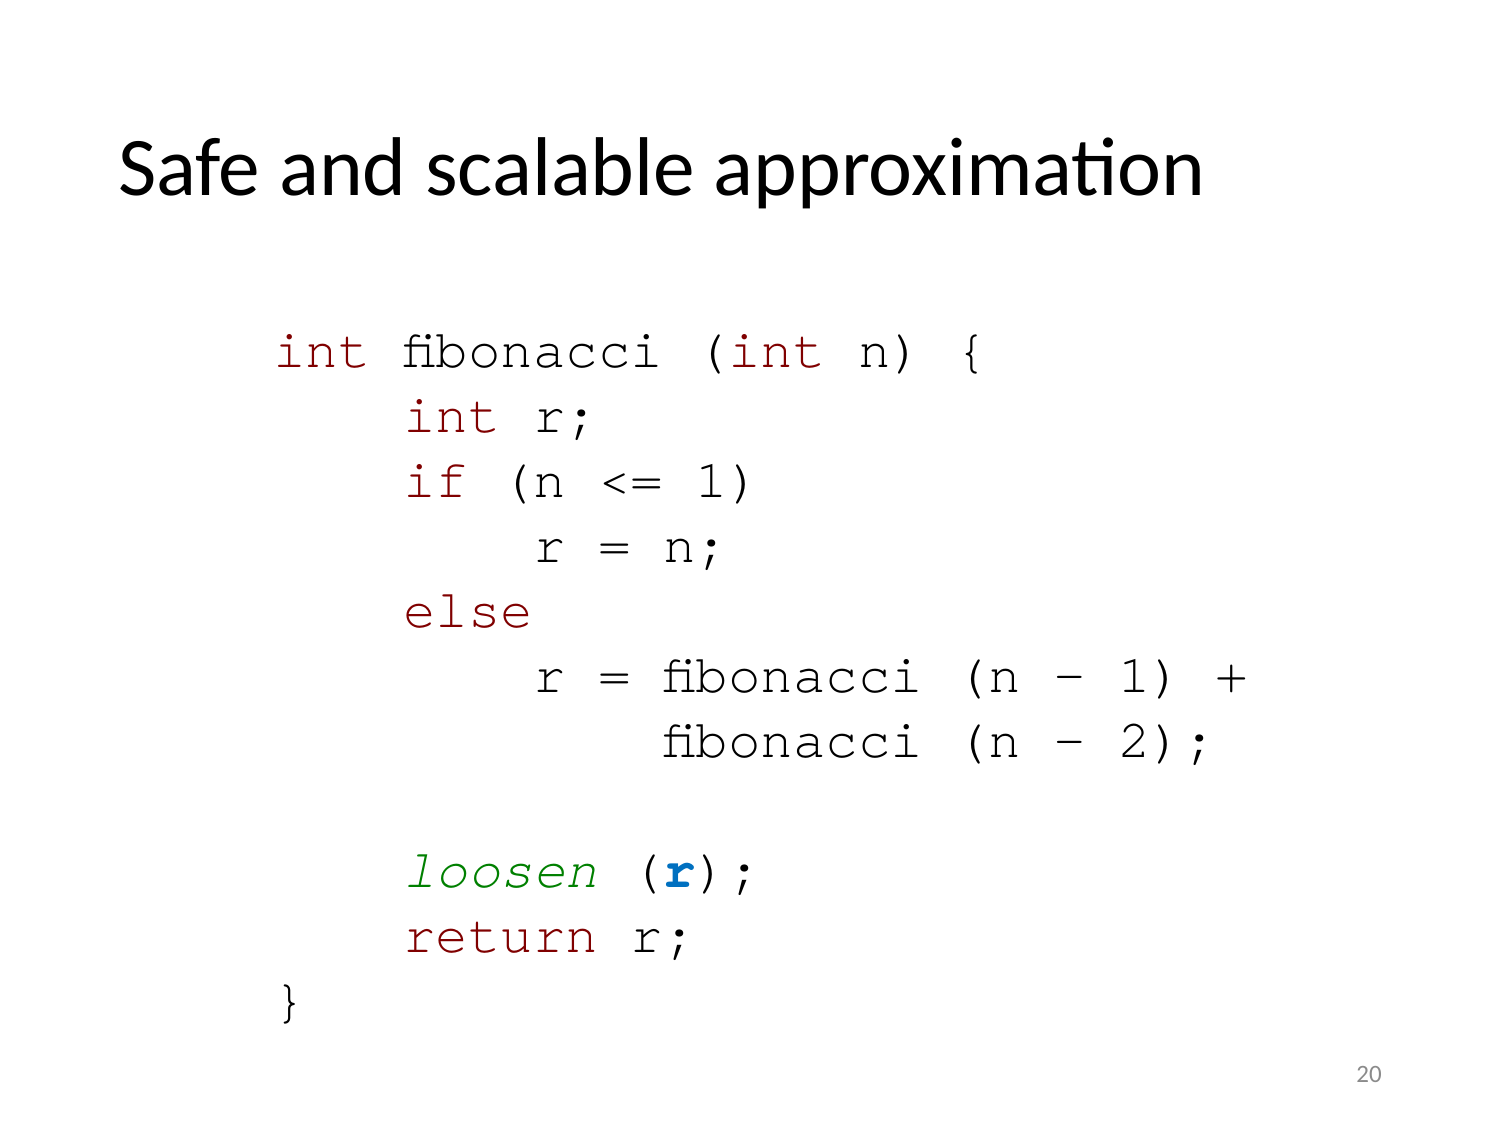

# Safe and scalable approximation

 int fibonacci (int n) {
     int r;
     if (n <= 1)
         r = n;
     else
         r = fibonacci (n – 1) +
             fibonacci (n – 2);

     loosen (r);
     return r;
 }
20